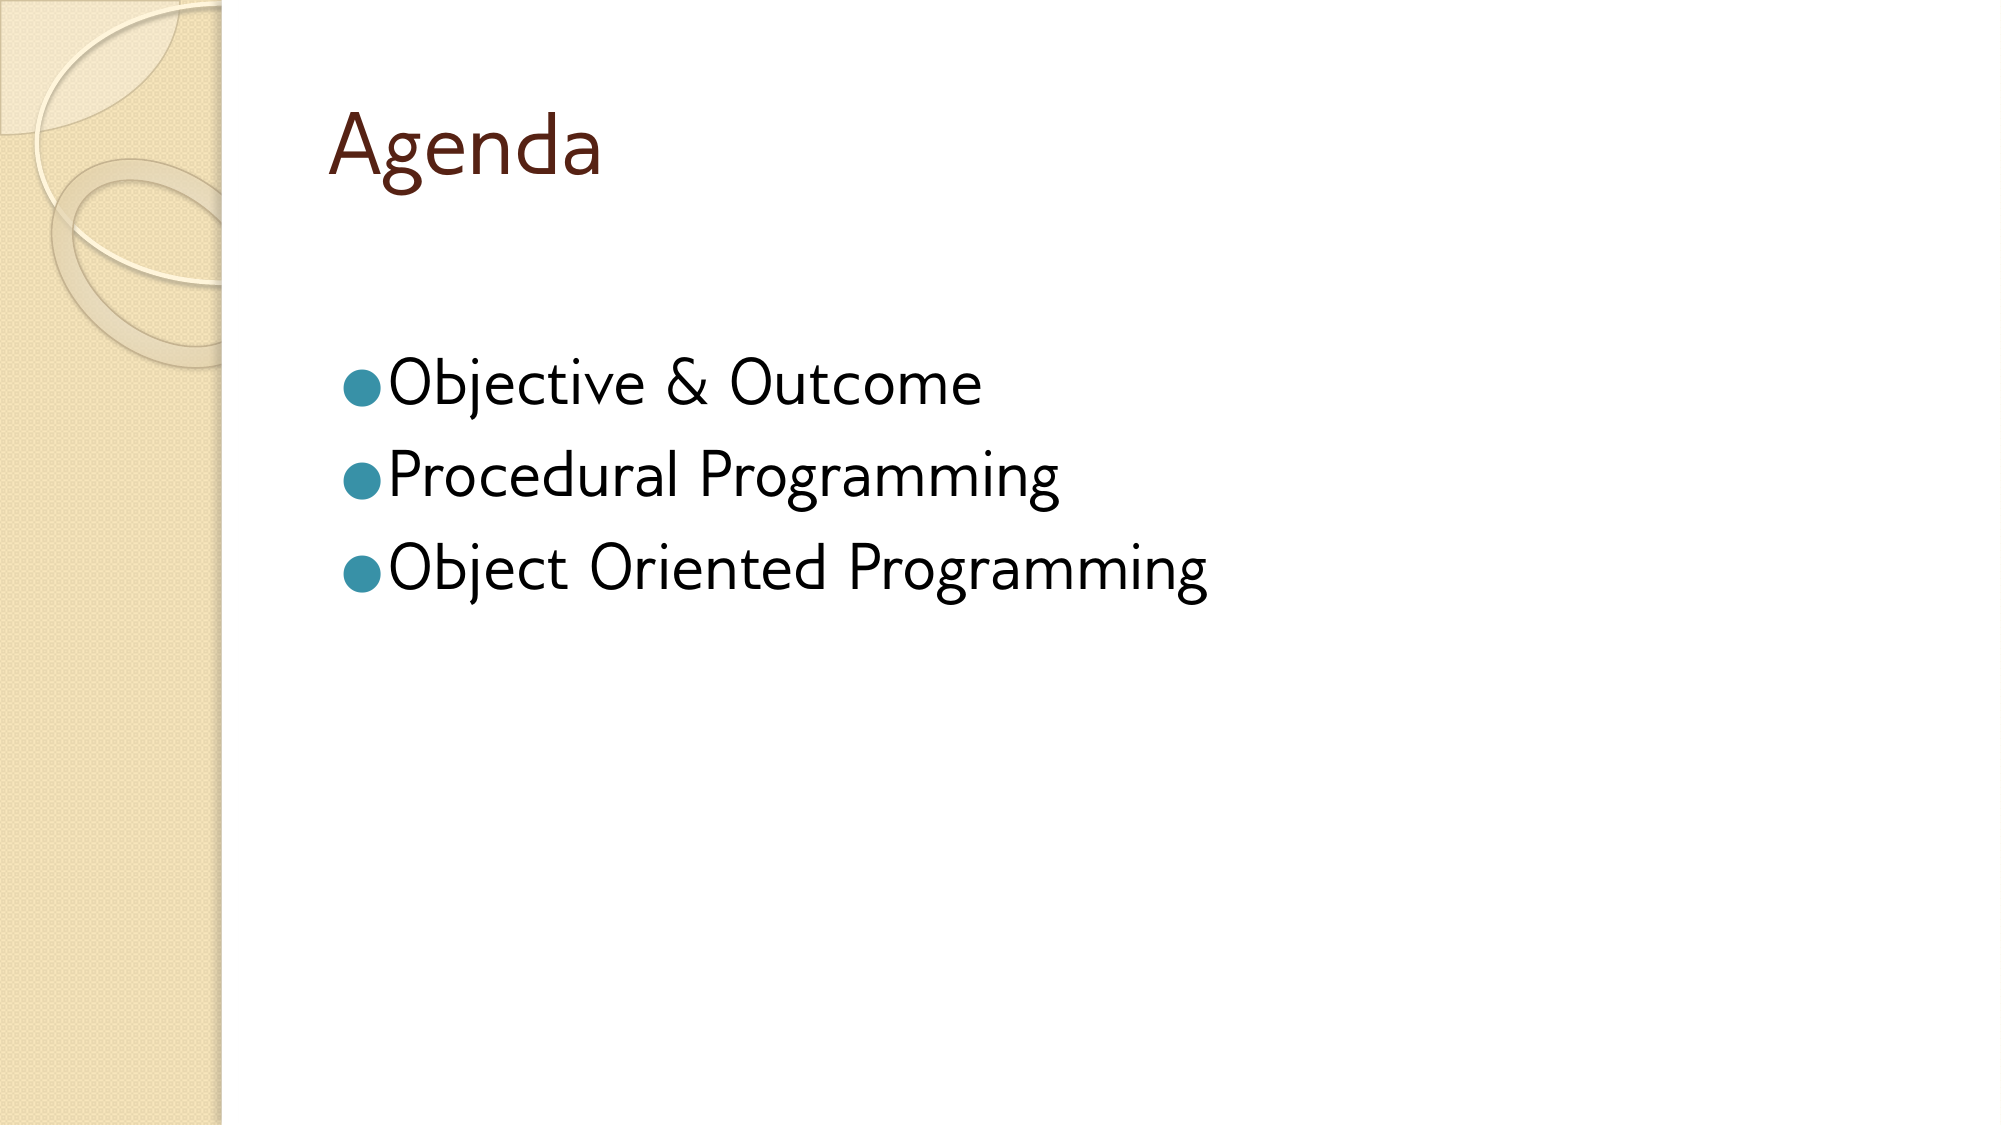

# Agenda

Objective & Outcome
Procedural Programming
Object Oriented Programming